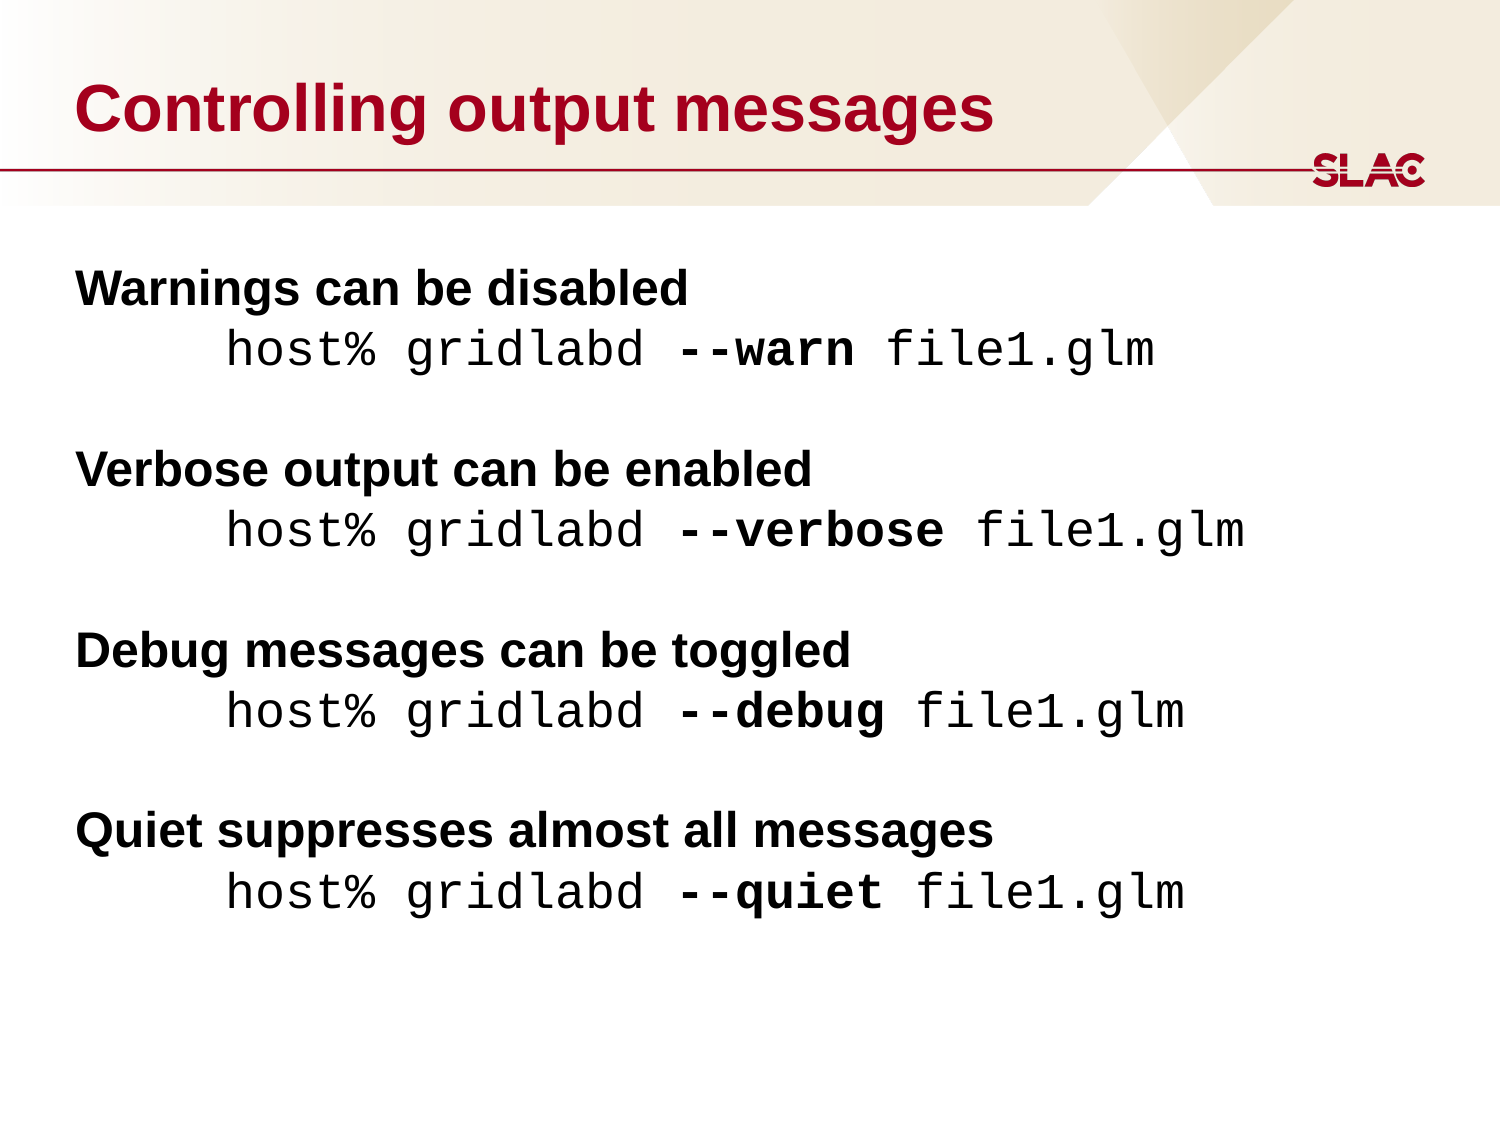

# Controlling output messages
Warnings can be disabled
	host% gridlabd --warn file1.glm

Verbose output can be enabled
	host% gridlabd --verbose file1.glm

Debug messages can be toggled
	host% gridlabd --debug file1.glm

Quiet suppresses almost all messages
	host% gridlabd --quiet file1.glm